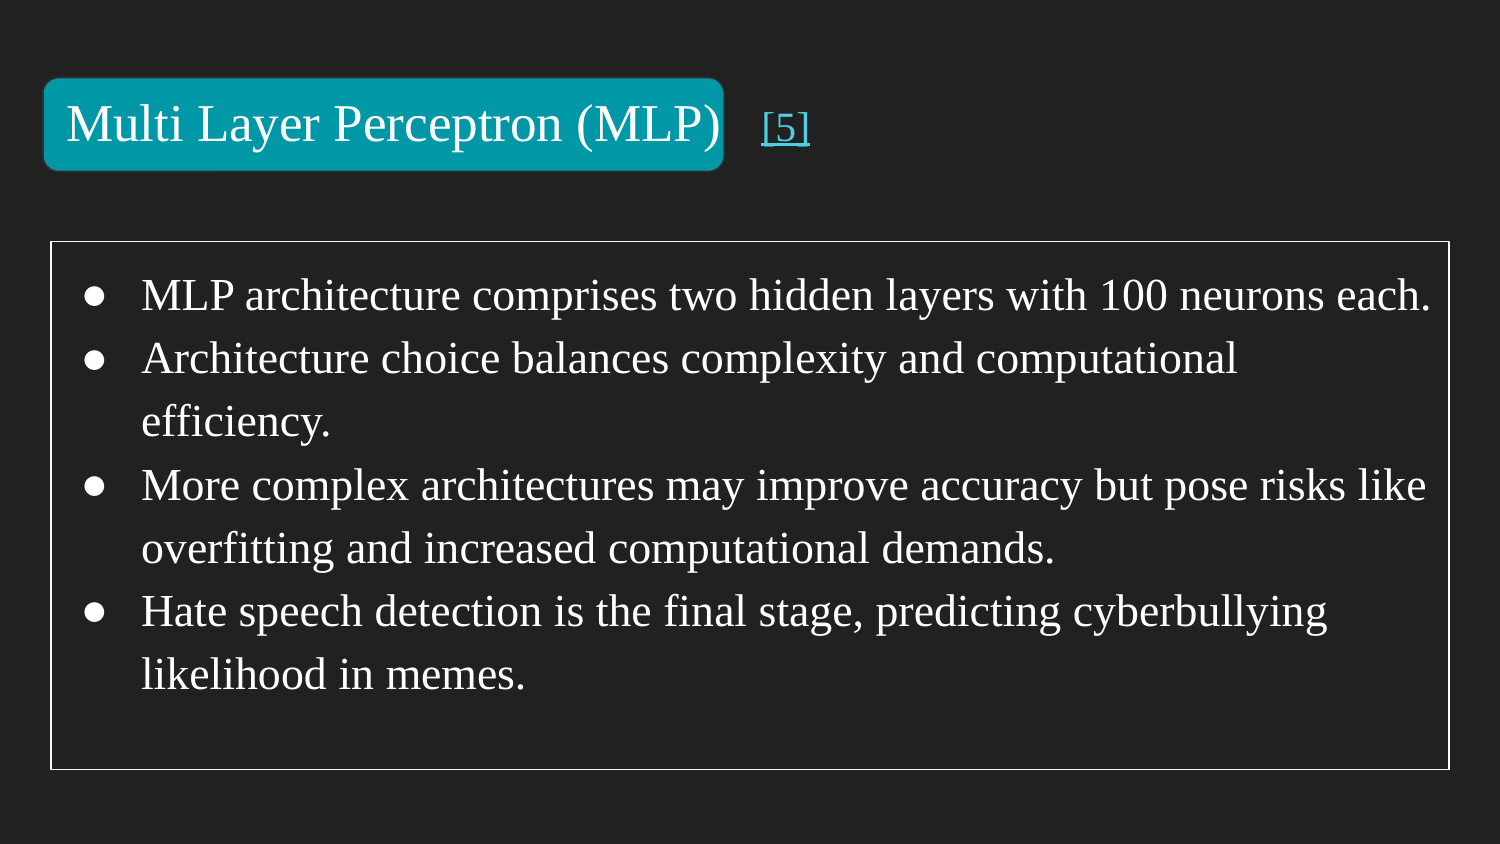

# Multi Layer Perceptron (MLP)   [5]

MLP architecture comprises two hidden layers with 100 neurons each.
Architecture choice balances complexity and computational efficiency.
More complex architectures may improve accuracy but pose risks like overfitting and increased computational demands.
Hate speech detection is the final stage, predicting cyberbullying likelihood in memes.